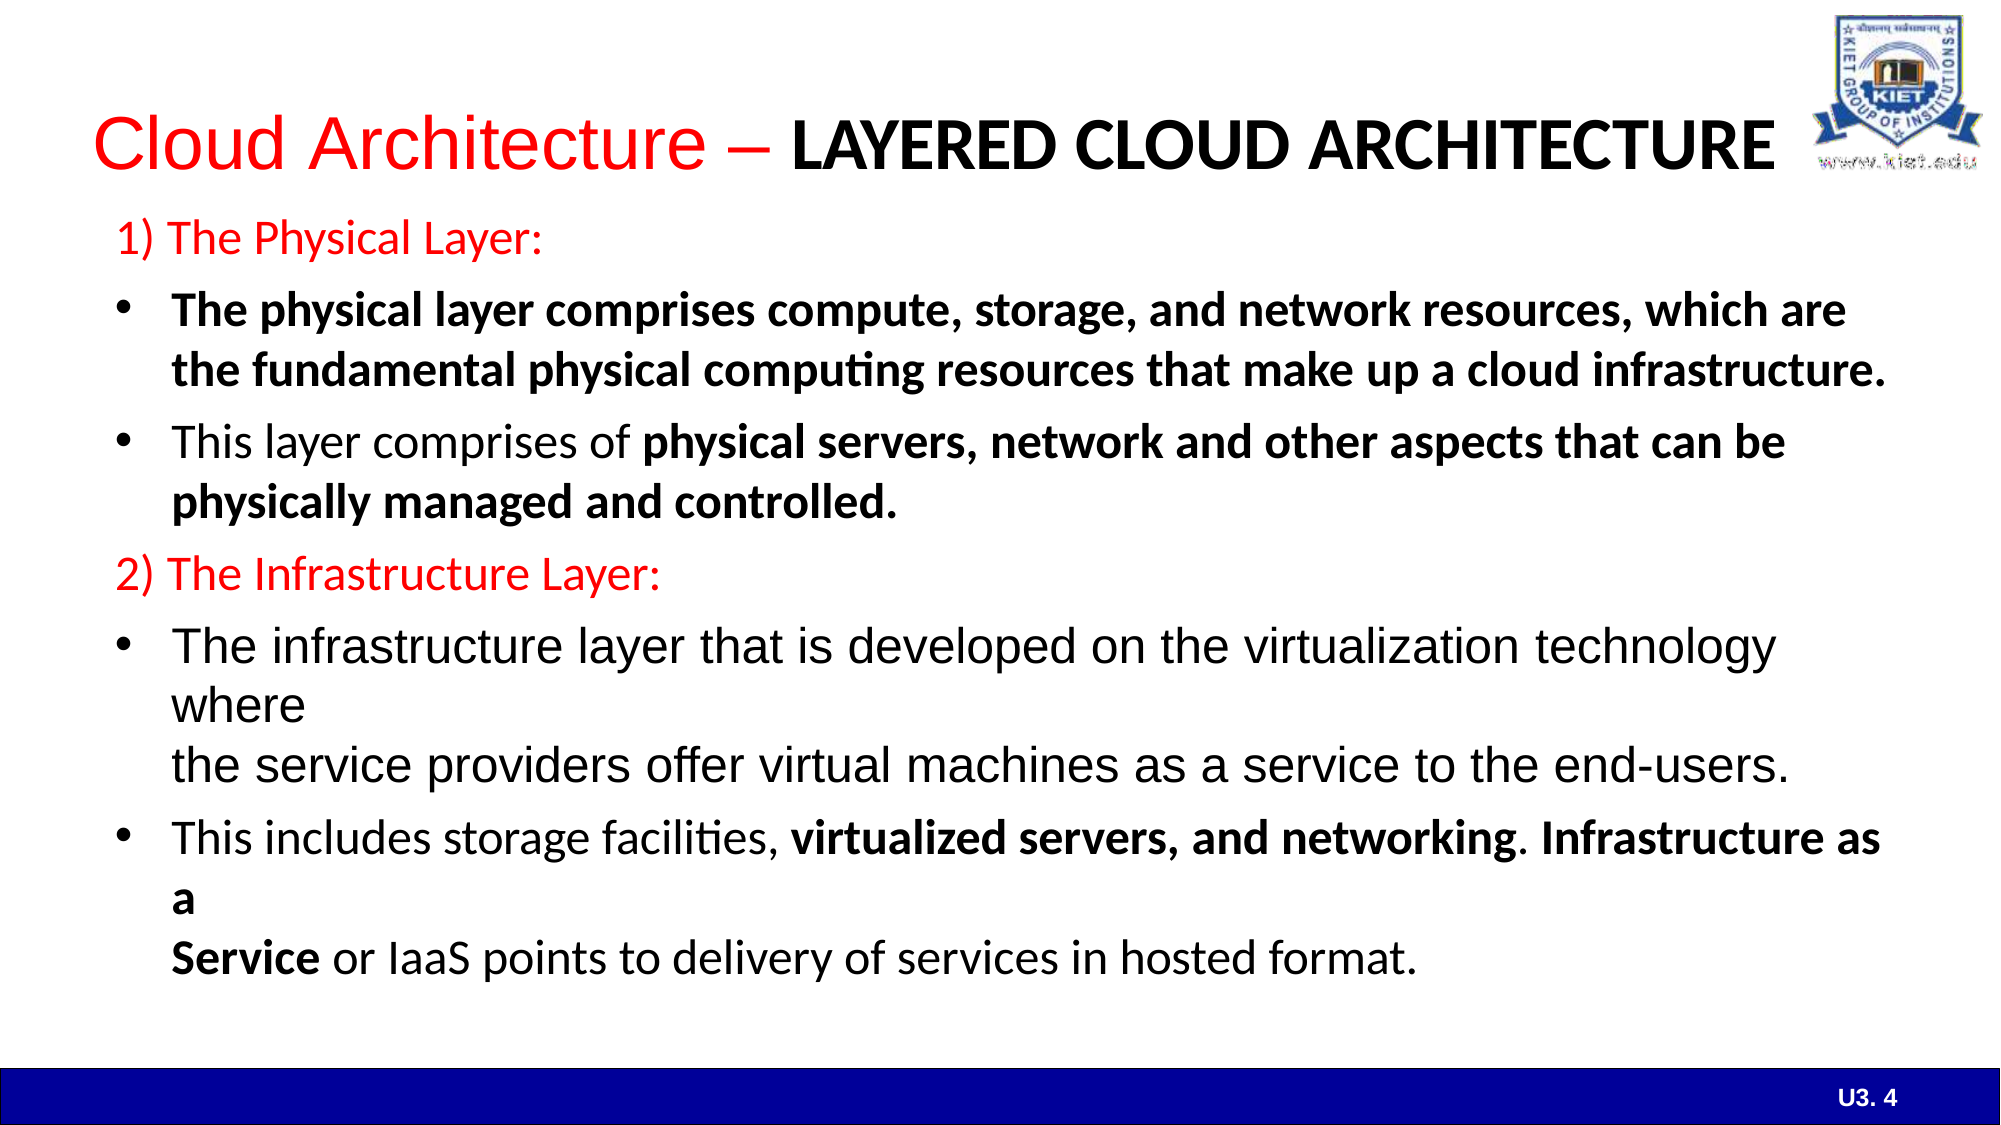

# Cloud Architecture – LAYERED CLOUD ARCHITECTURE
1) The Physical Layer:
The physical layer comprises compute, storage, and network resources, which are  the fundamental physical computing resources that make up a cloud infrastructure.
This layer comprises of physical servers, network and other aspects that can be
physically managed and controlled.
2) The Infrastructure Layer:
The infrastructure layer that is developed on the virtualization technology where
the service providers offer virtual machines as a service to the end-users.
This includes storage facilities, virtualized servers, and networking. Infrastructure as a
Service or IaaS points to delivery of services in hosted format.
U3. 4